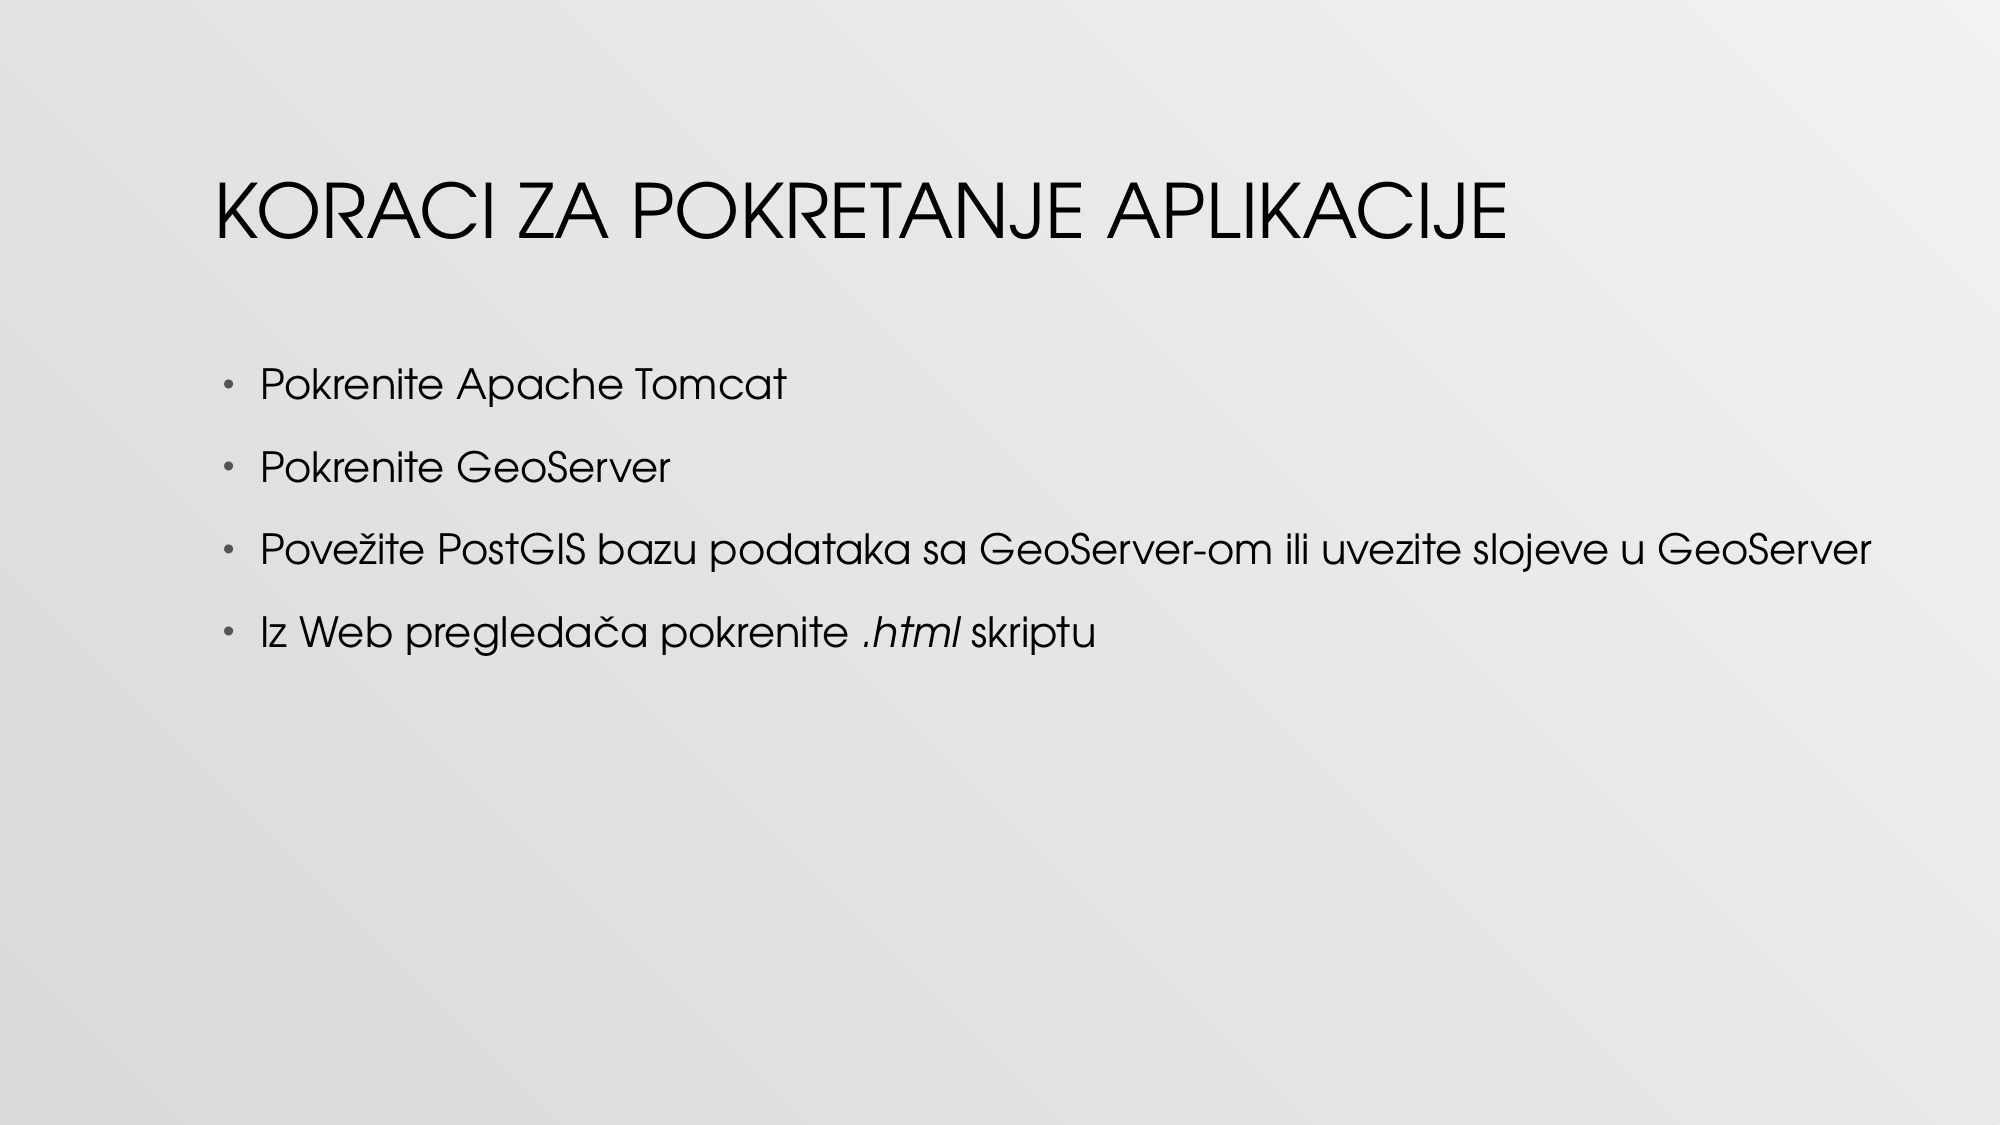

# Koraci za Pokretanje Aplikacije
Pokrenite Apache Tomcat
Pokrenite GeoServer
Povežite PostGIS bazu podataka sa GeoServer-om ili uvezite slojeve u GeoServer
Iz Web pregledača pokrenite .html skriptu